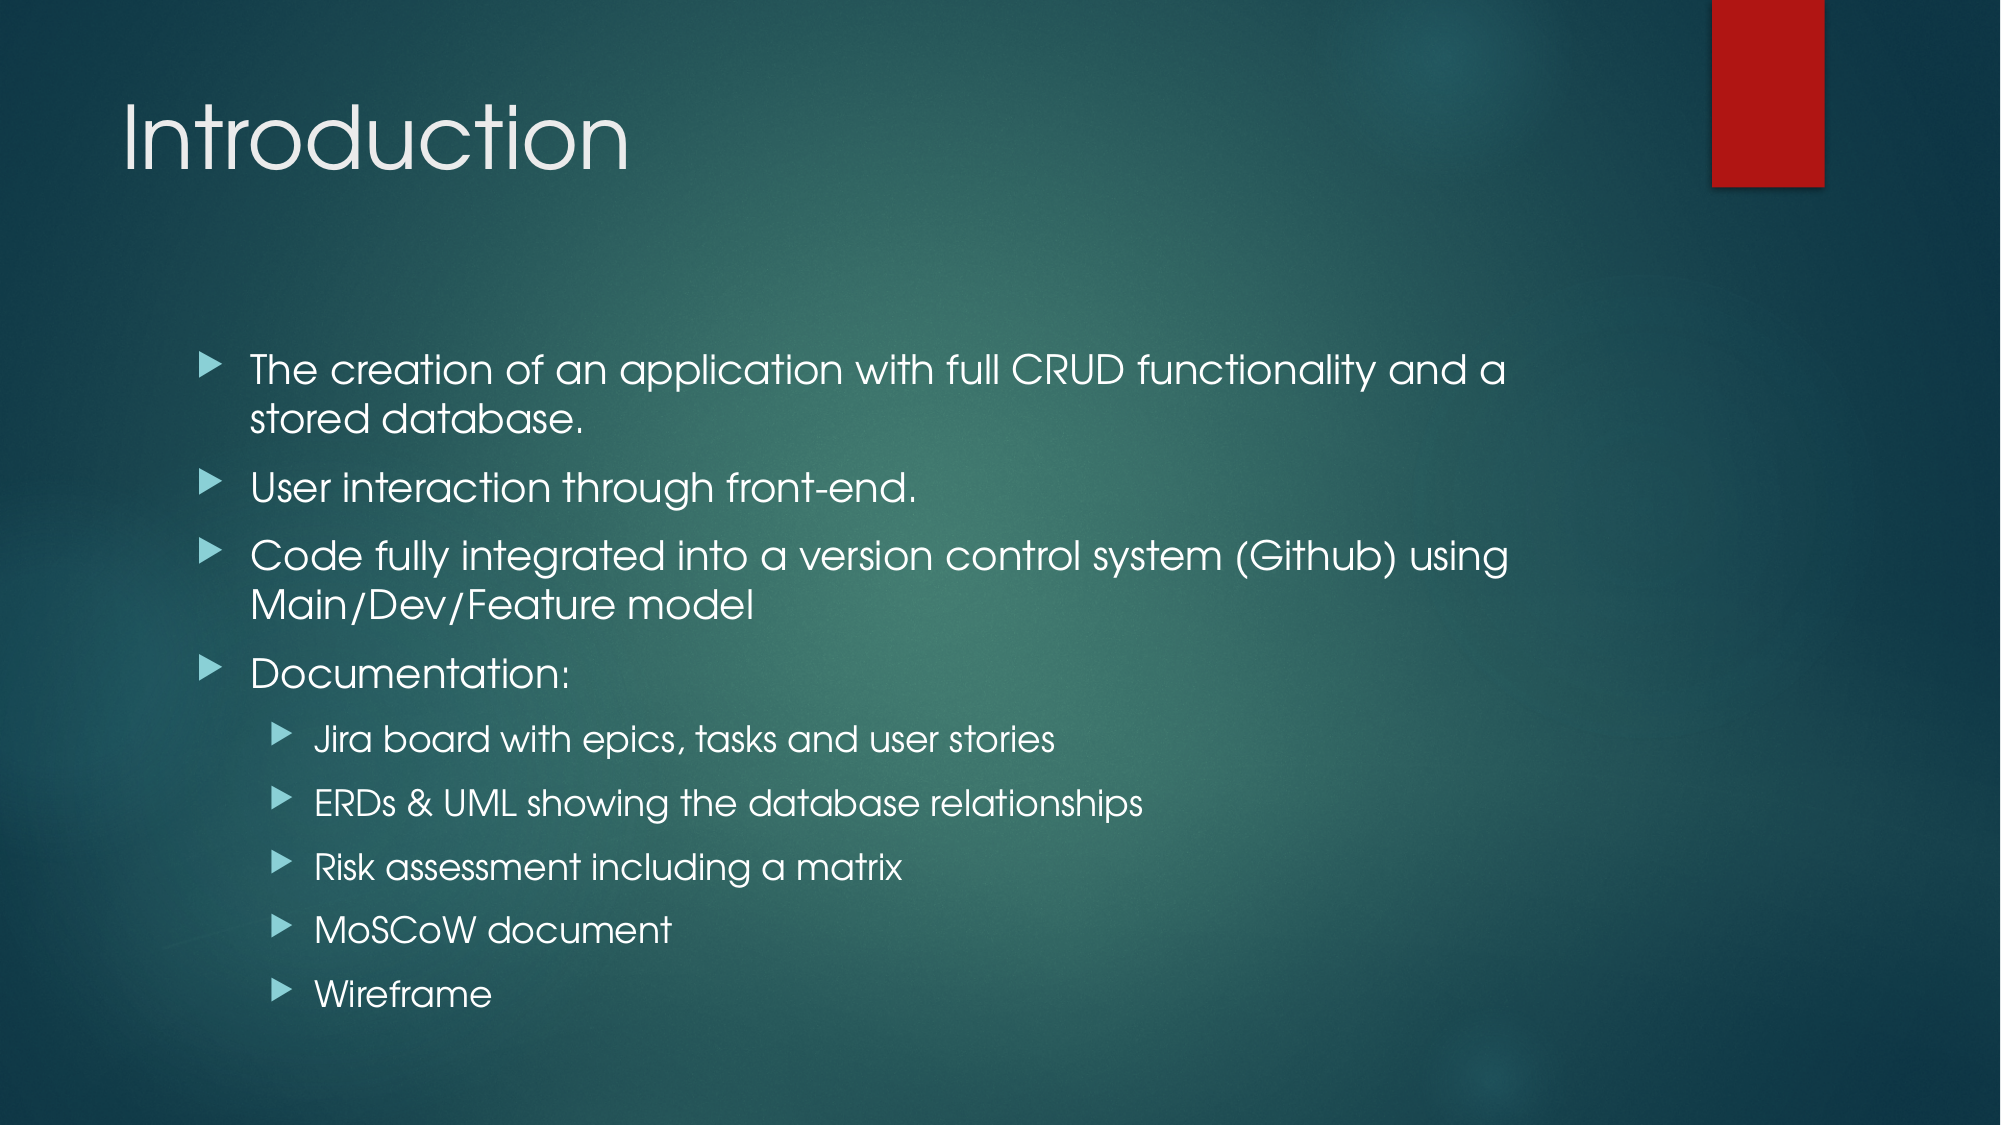

# Introduction
The creation of an application with full CRUD functionality and a stored database.
User interaction through front-end.
Code fully integrated into a version control system (Github) using Main/Dev/Feature model
Documentation:
Jira board with epics, tasks and user stories
ERDs & UML showing the database relationships
Risk assessment including a matrix
MoSCoW document
Wireframe